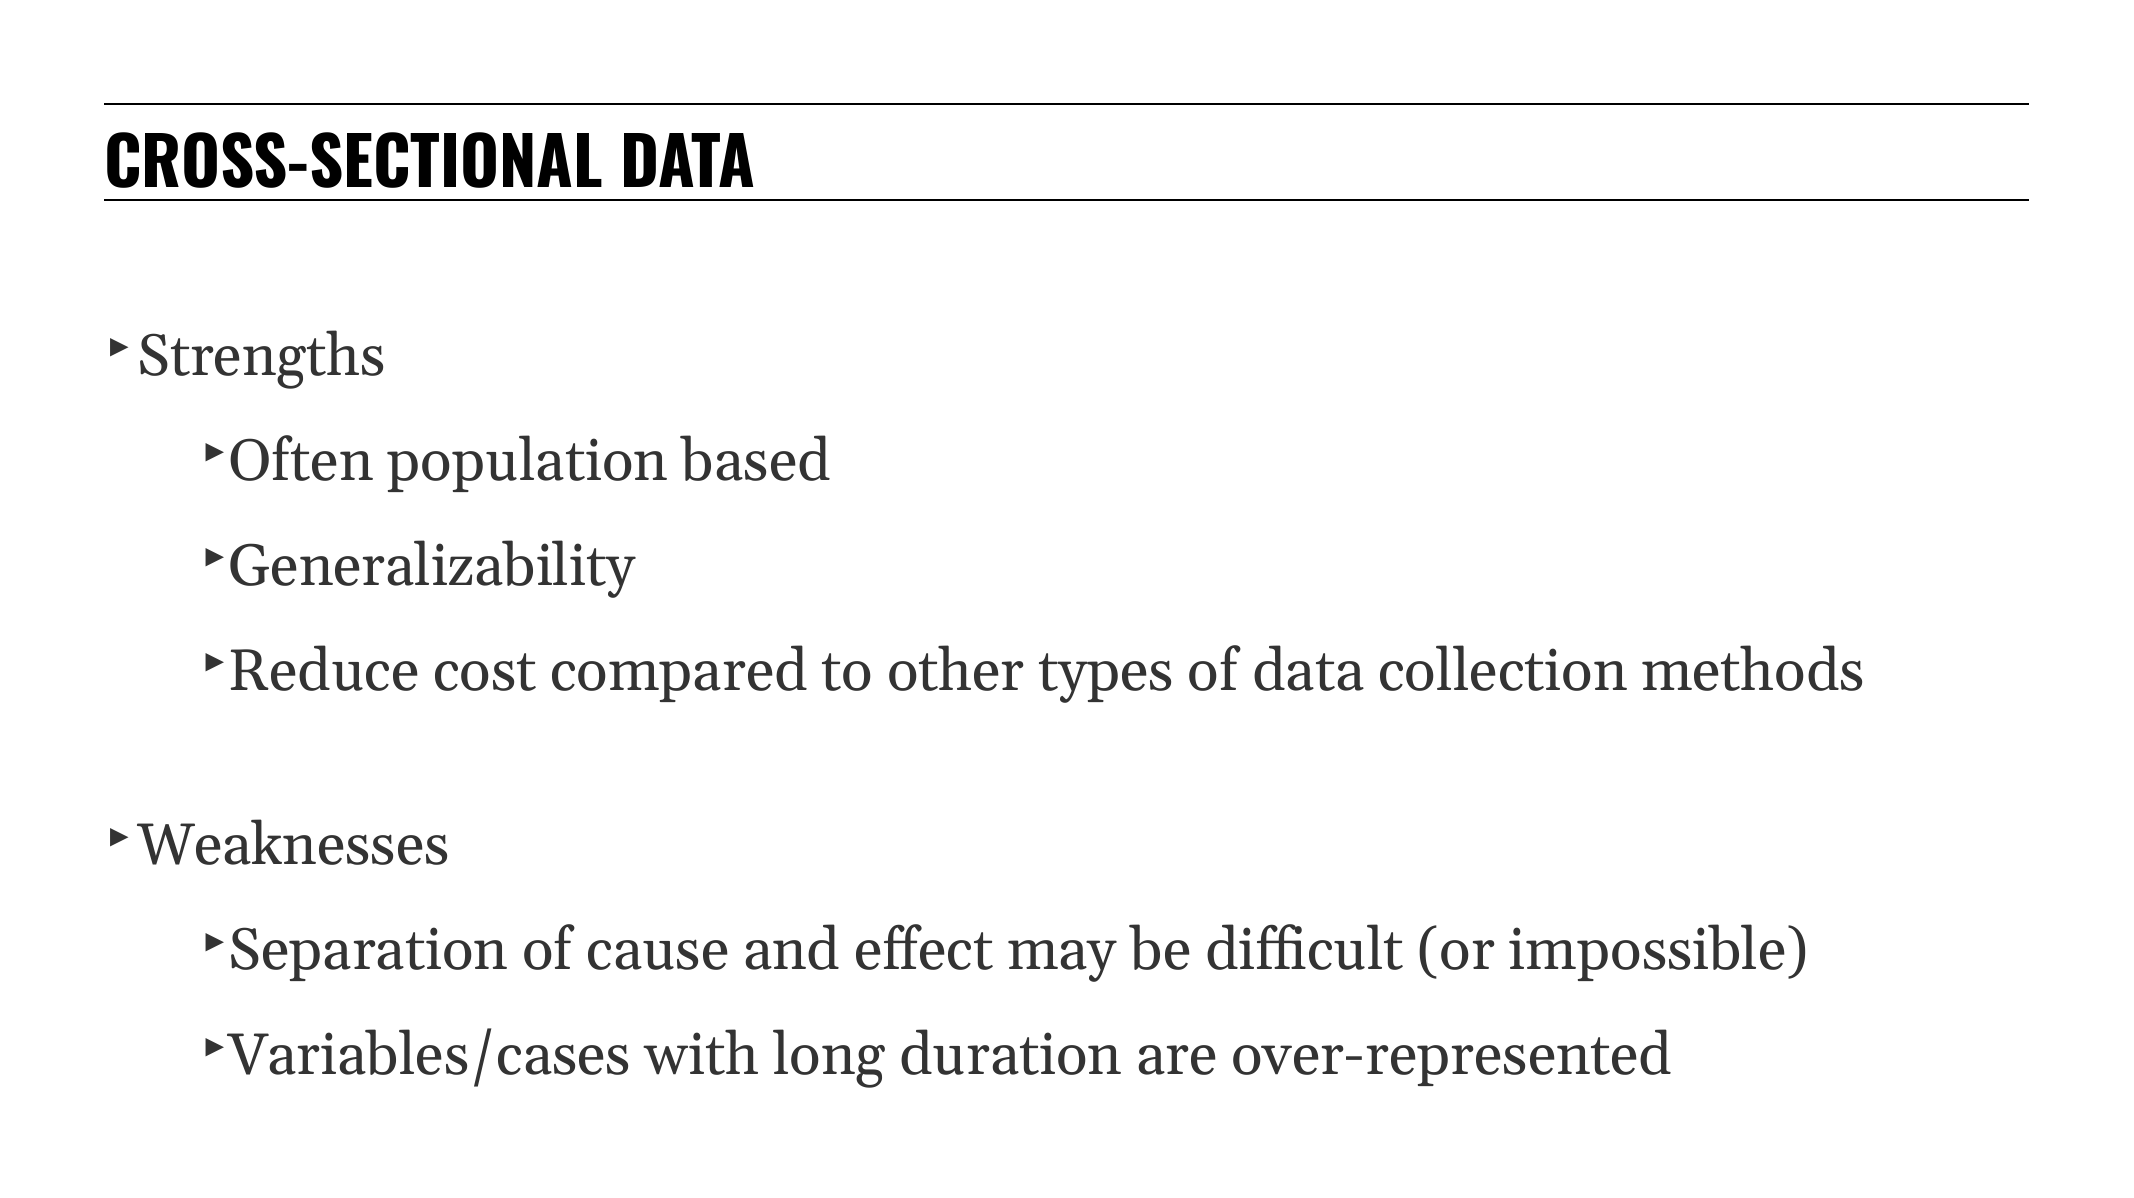

CROSS-SECTIONAL DATA

Strengths
Often population based
Generalizability
Reduce cost compared to other types of data collection methods

Weaknesses
Separation of cause and effect may be difficult (or impossible)
Variables/cases with long duration are over-represented